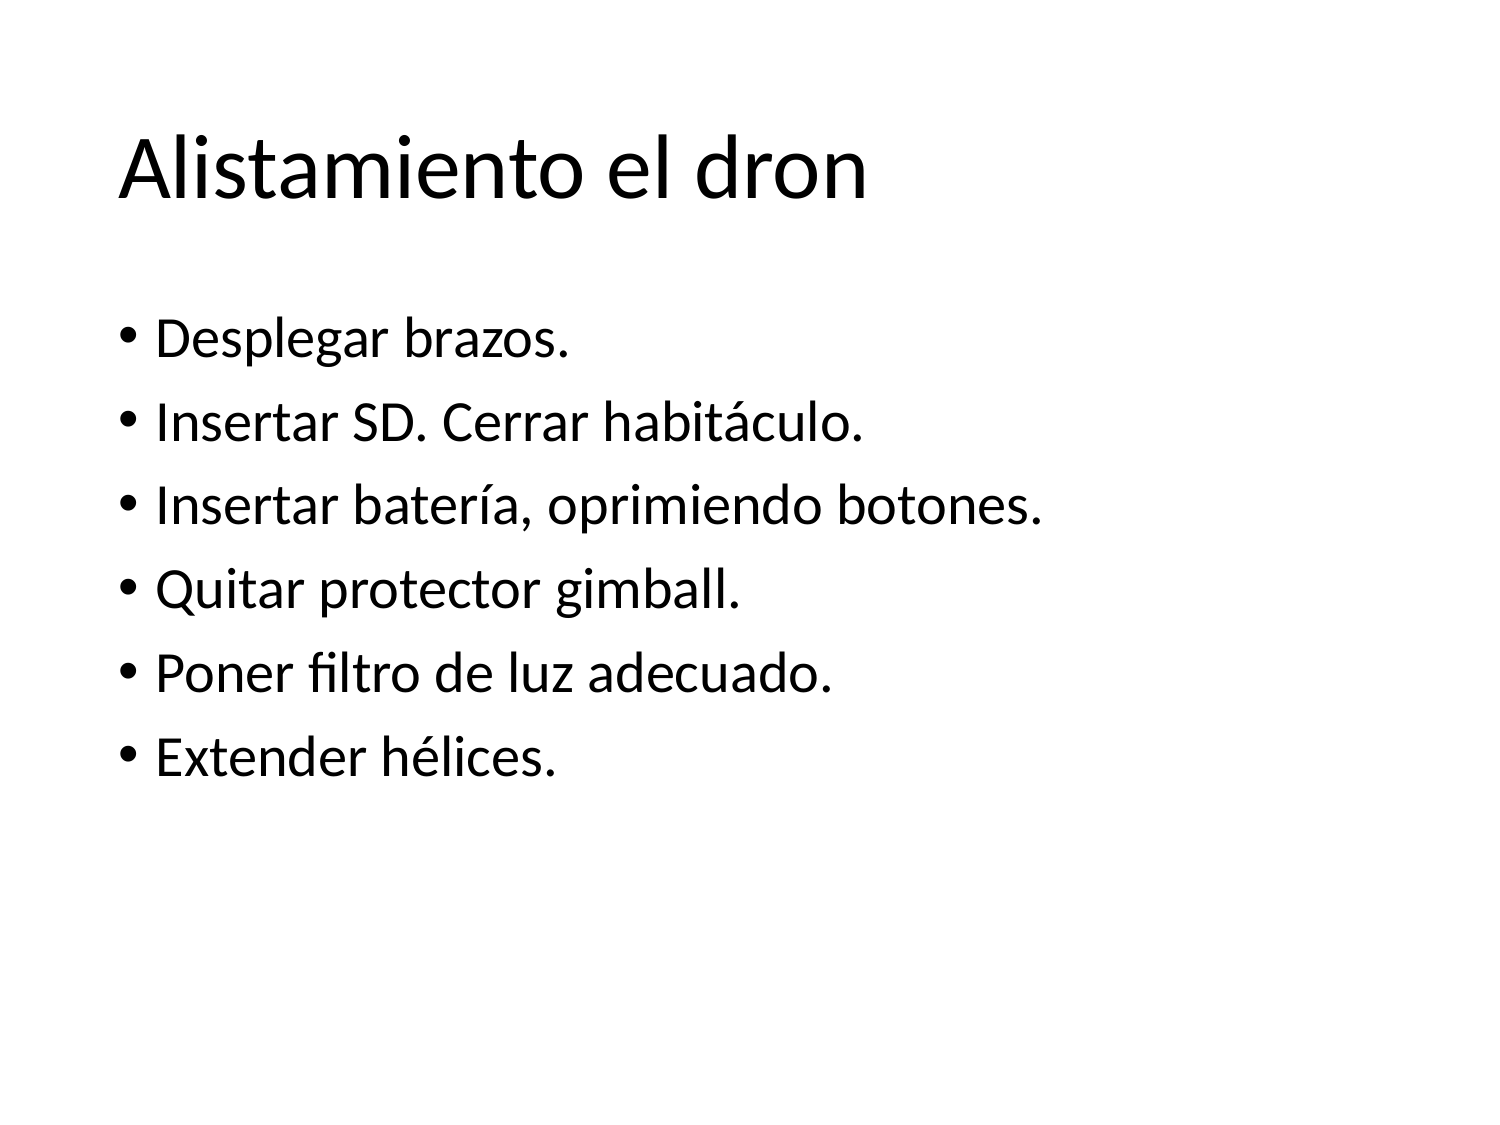

# Alistamiento el dron
Desplegar brazos.
Insertar SD. Cerrar habitáculo.
Insertar batería, oprimiendo botones.
Quitar protector gimball.
Poner filtro de luz adecuado.
Extender hélices.